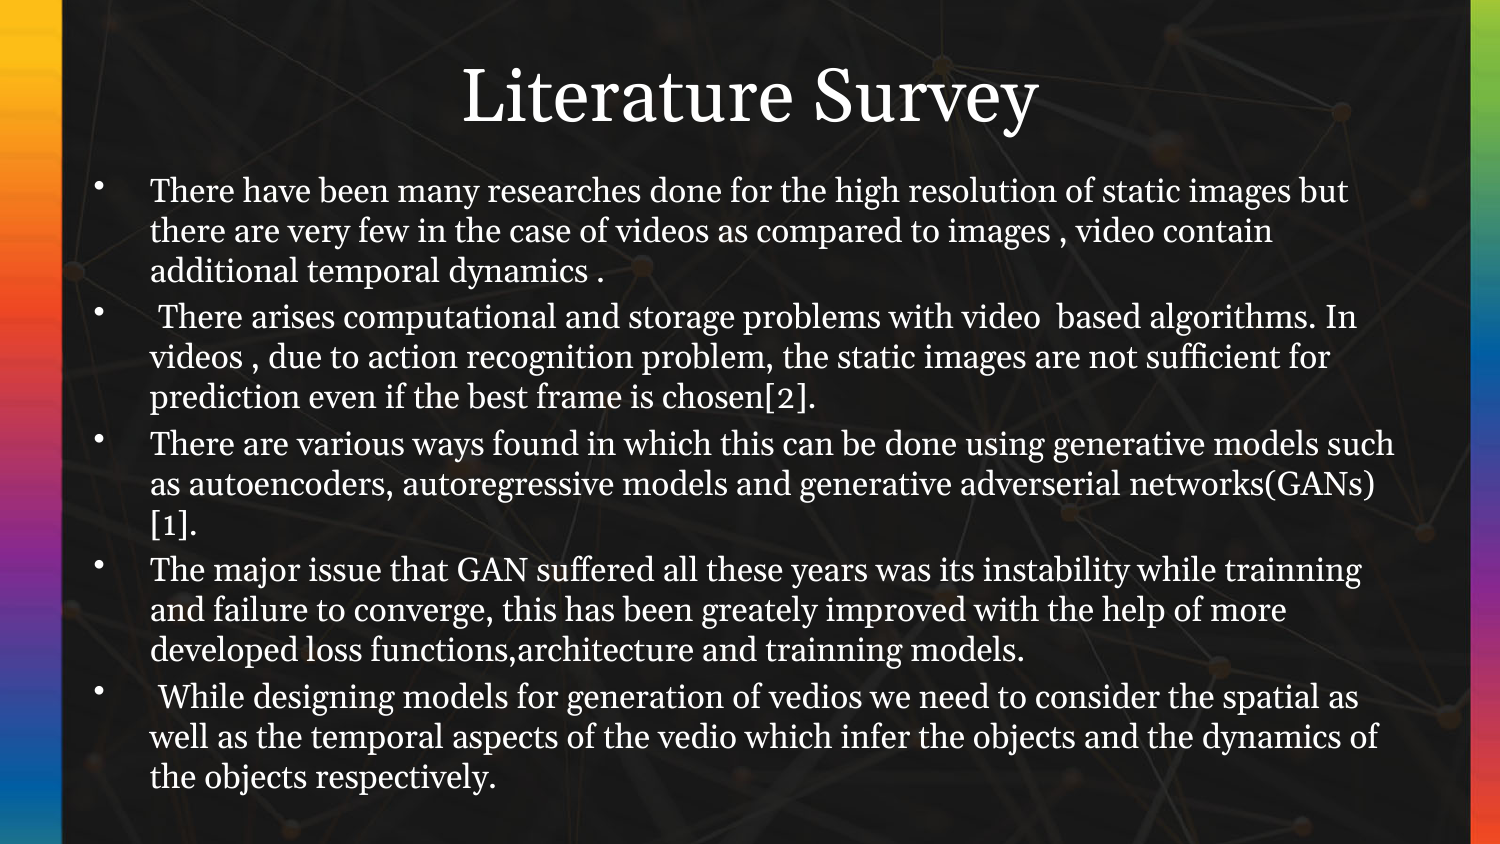

# Literature Survey
There have been many researches done for the high resolution of static images but there are very few in the case of videos as compared to images , video contain additional temporal dynamics .
 There arises computational and storage problems with video  based algorithms. In videos , due to action recognition problem, the static images are not sufficient for prediction even if the best frame is chosen[2].
There are various ways found in which this can be done using generative models such as autoencoders, autoregressive models and generative adverserial networks(GANs) [1].
The major issue that GAN suffered all these years was its instability while trainning and failure to converge, this has been greately improved with the help of more developed loss functions,architecture and trainning models.
 While designing models for generation of vedios we need to consider the spatial as well as the temporal aspects of the vedio which infer the objects and the dynamics of the objects respectively.
7